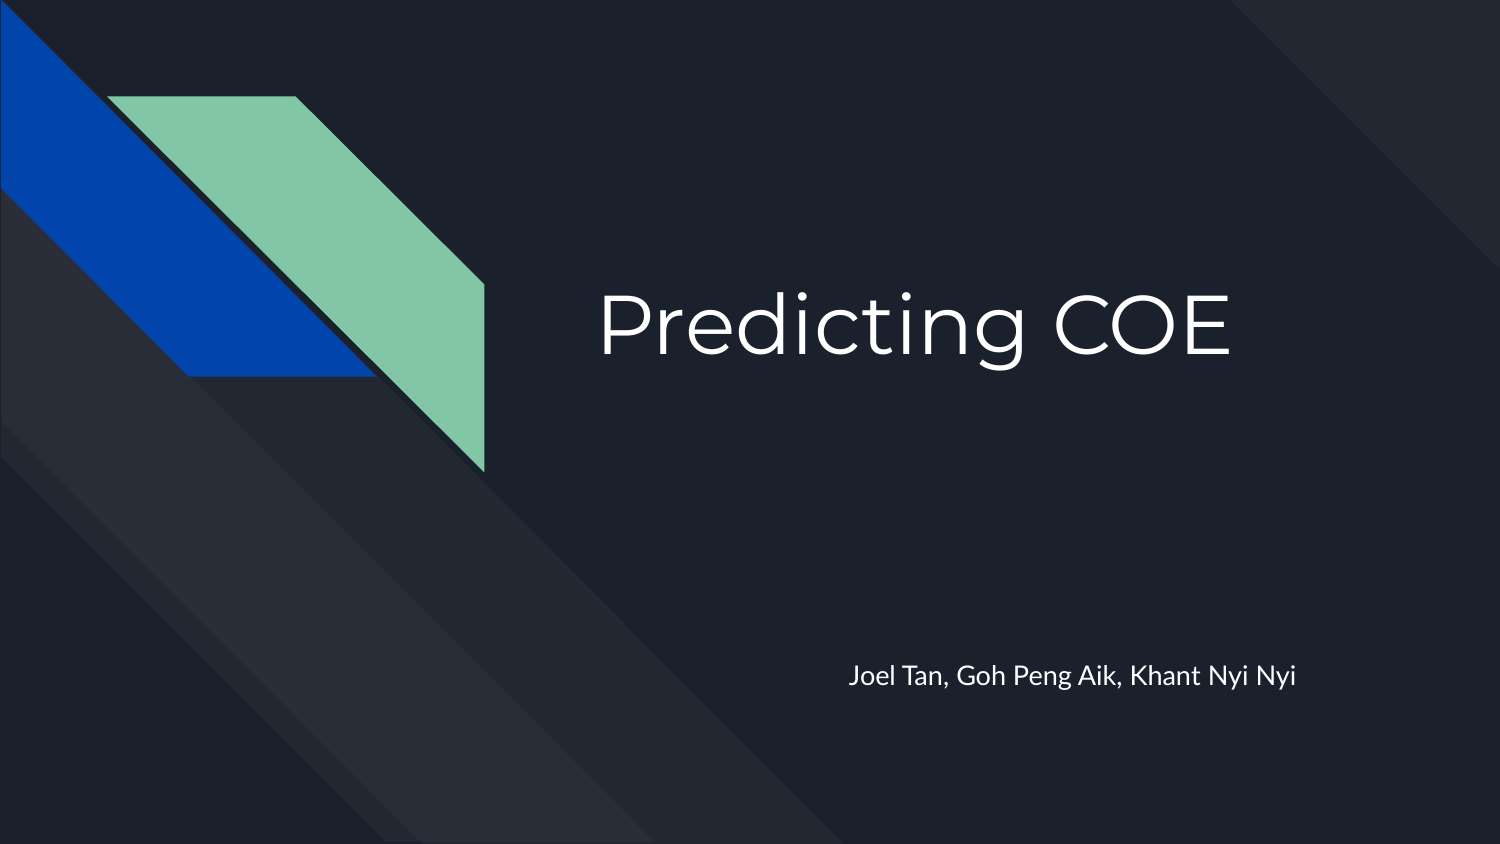

# Predicting COE
Joel Tan, Goh Peng Aik, Khant Nyi Nyi